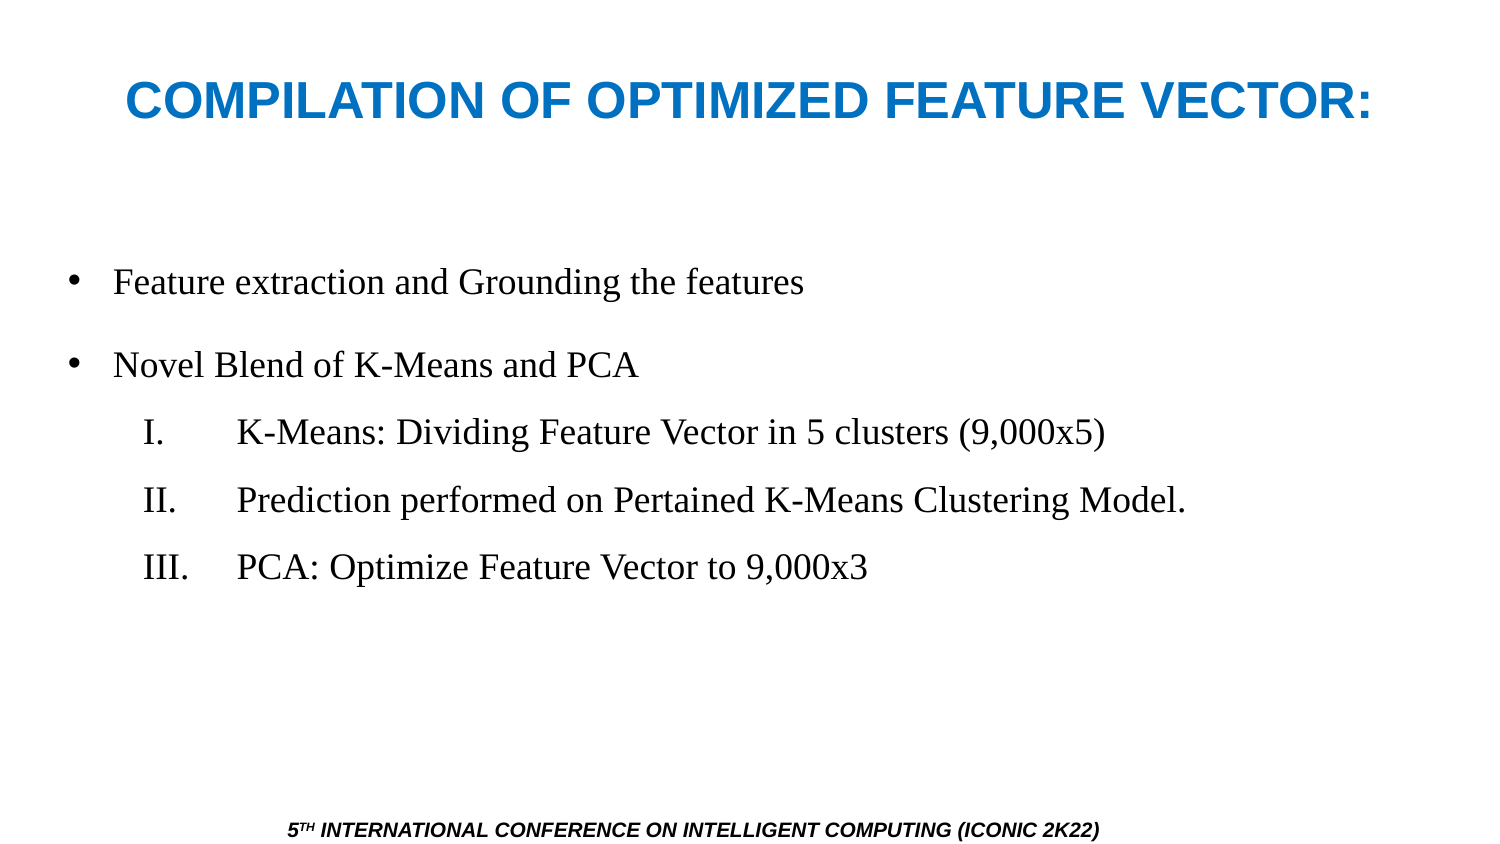

# COMPILATION OF OPTIMIZED FEATURE VECTOR:
Feature extraction and Grounding the features
Novel Blend of K-Means and PCA
K-Means: Dividing Feature Vector in 5 clusters (9,000x5)
Prediction performed on Pertained K-Means Clustering Model.
PCA: Optimize Feature Vector to 9,000x3
5TH INTERNATIONAL CONFERENCE ON INTELLIGENT COMPUTING (ICONIC 2K22)